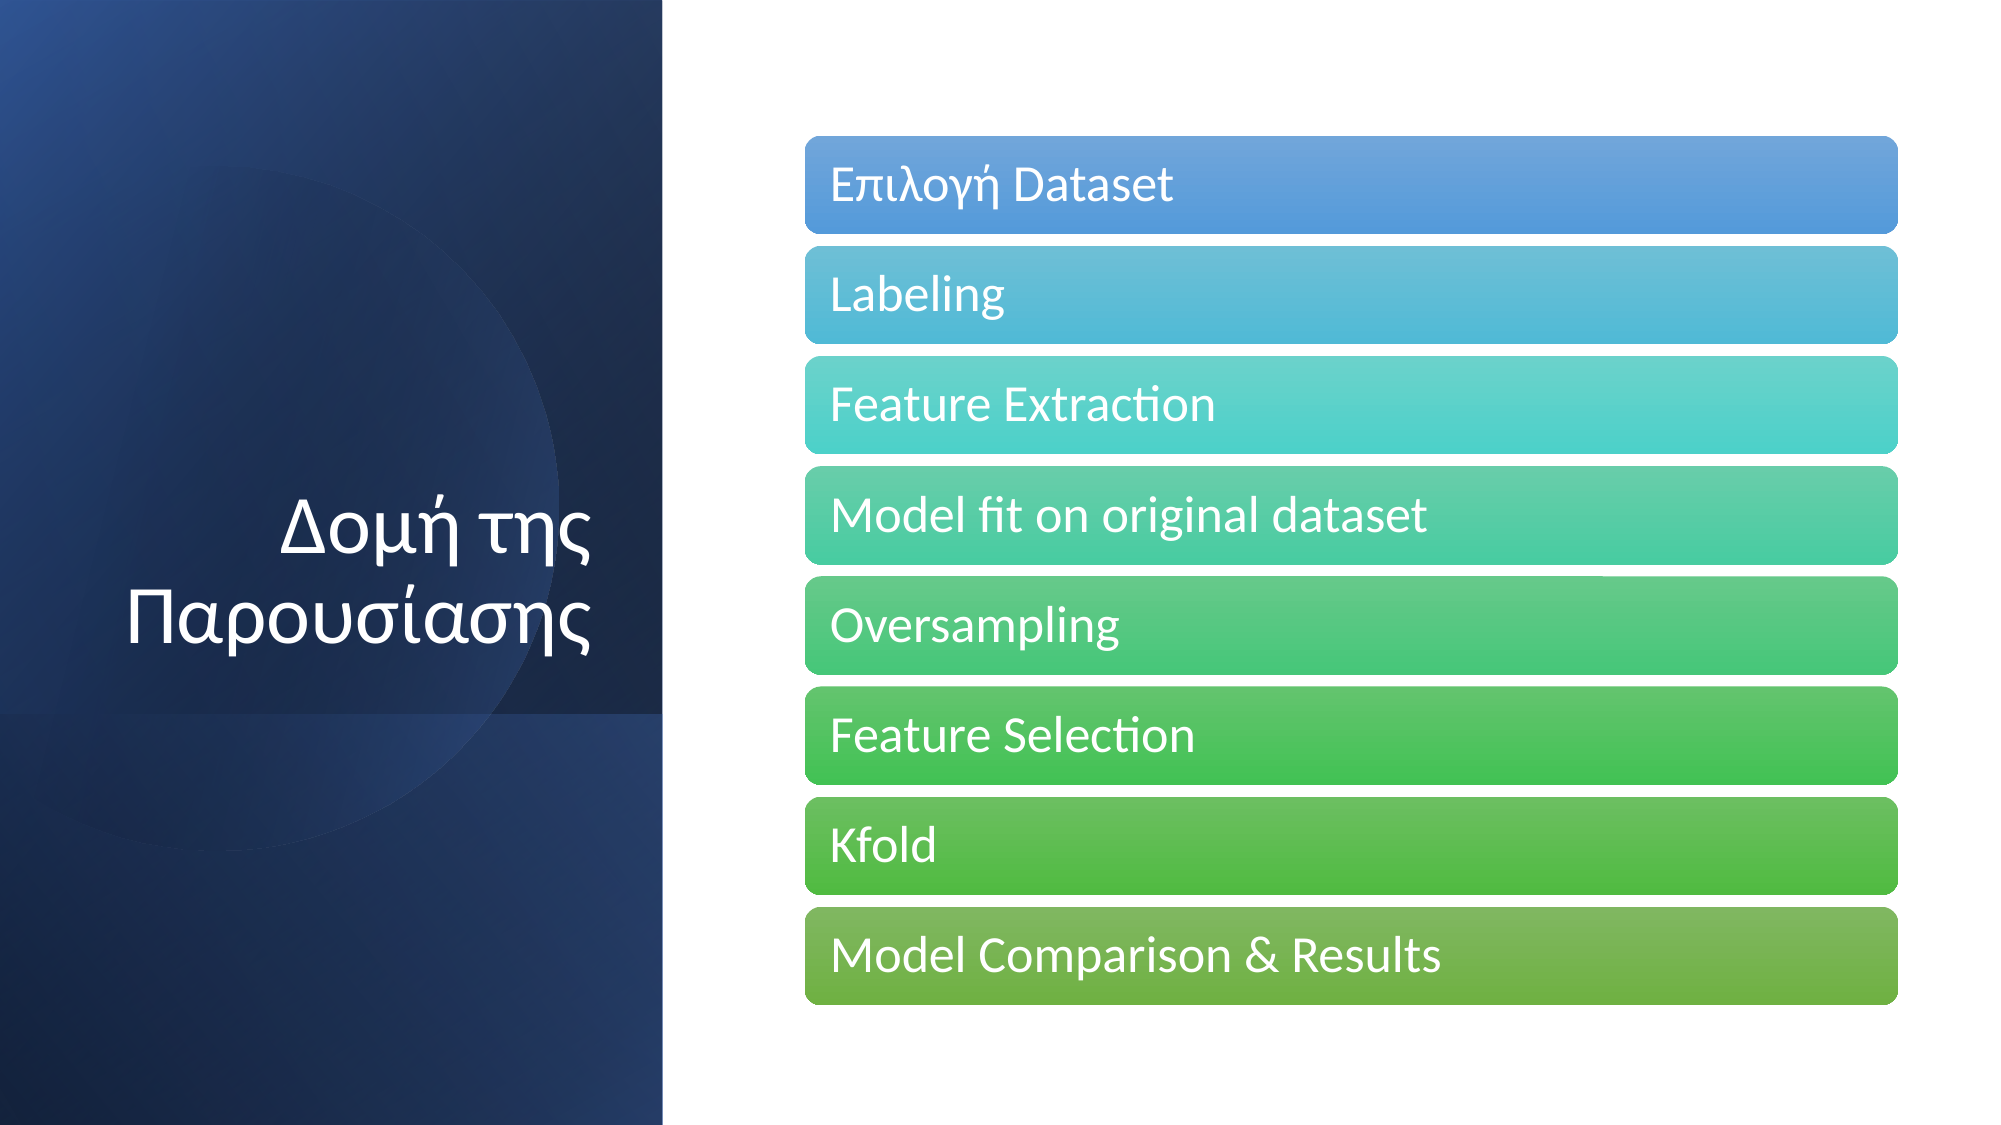

Επιλογή Dataset
Labeling
Feature Extraction
Model fit on original dataset
Oversampling
Feature Selection
Kfold
Model Comparison & Results

# Δομή της Παρουσίασης